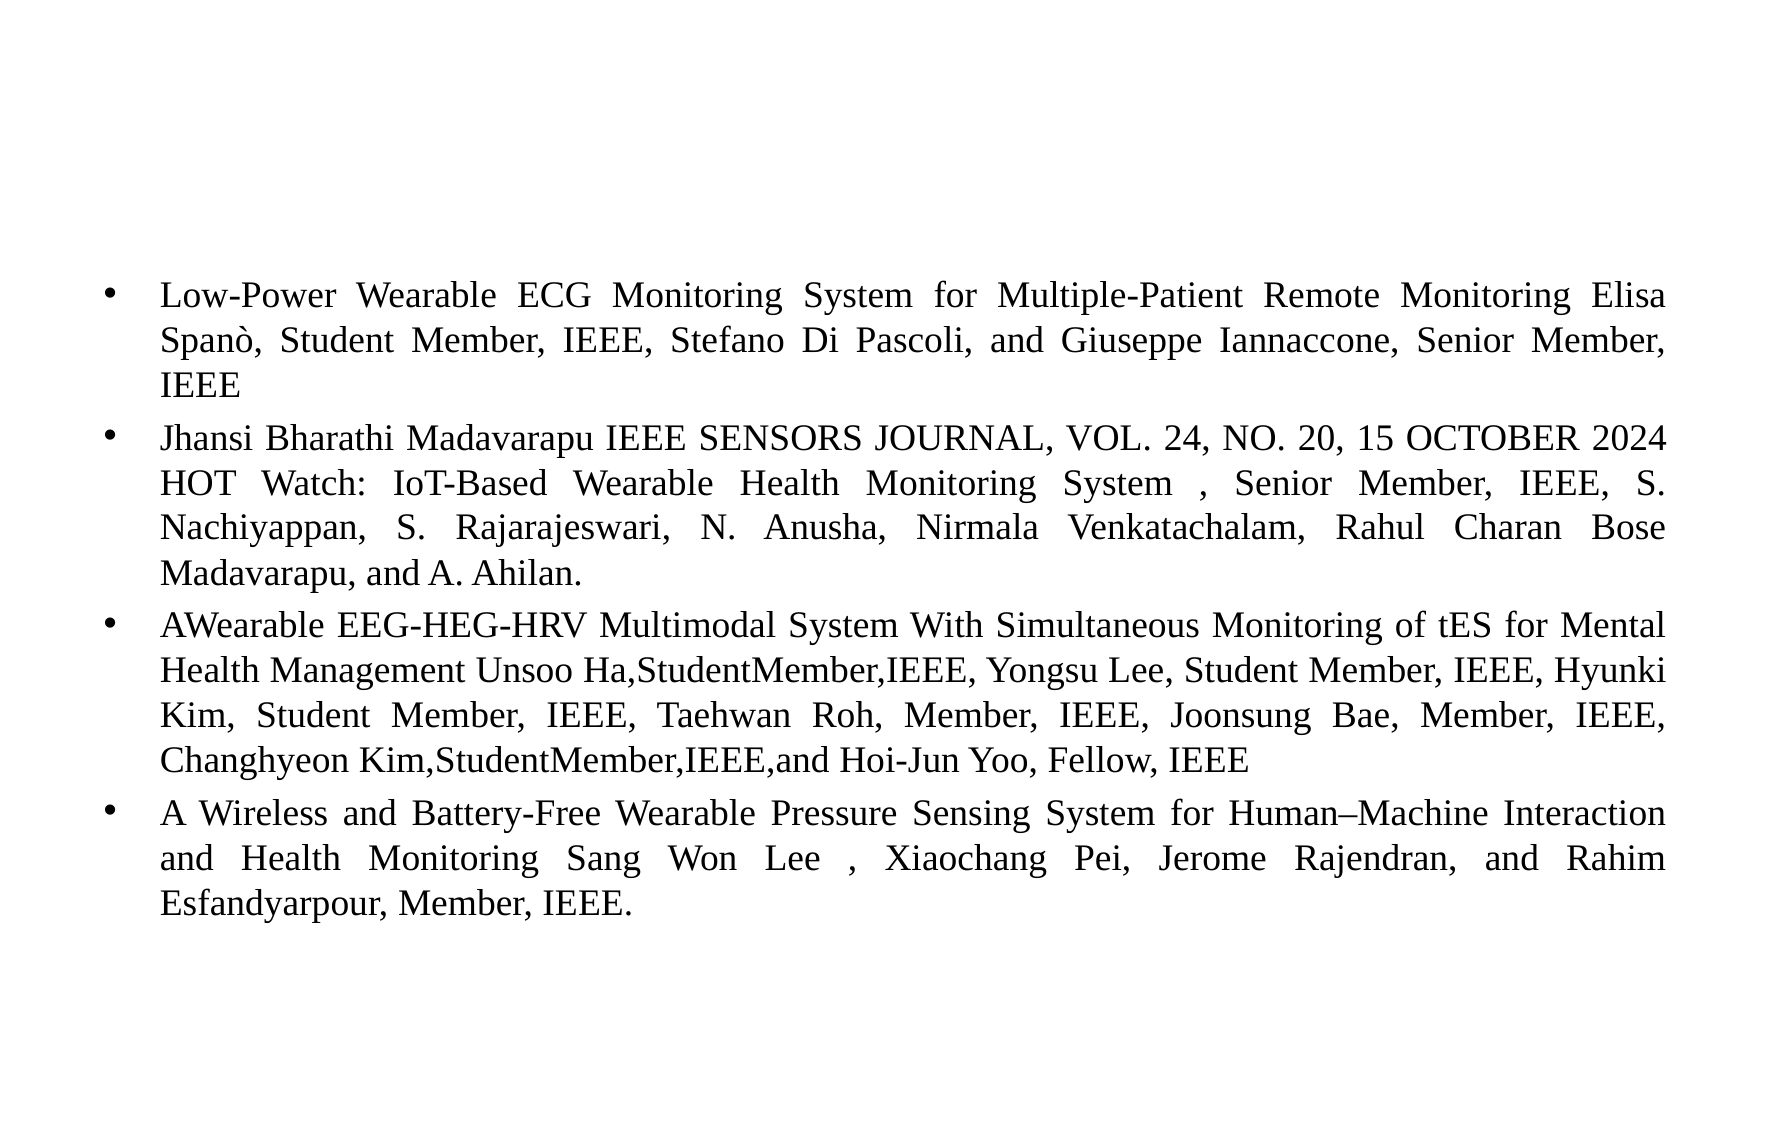

Low-Power Wearable ECG Monitoring System for Multiple-Patient Remote Monitoring Elisa Spanò, Student Member, IEEE, Stefano Di Pascoli, and Giuseppe Iannaccone, Senior Member, IEEE
Jhansi Bharathi Madavarapu IEEE SENSORS JOURNAL, VOL. 24, NO. 20, 15 OCTOBER 2024 HOT Watch: IoT-Based Wearable Health Monitoring System , Senior Member, IEEE, S. Nachiyappan, S. Rajarajeswari, N. Anusha, Nirmala Venkatachalam, Rahul Charan Bose Madavarapu, and A. Ahilan.
AWearable EEG-HEG-HRV Multimodal System With Simultaneous Monitoring of tES for Mental Health Management Unsoo Ha,StudentMember,IEEE, Yongsu Lee, Student Member, IEEE, Hyunki Kim, Student Member, IEEE, Taehwan Roh, Member, IEEE, Joonsung Bae, Member, IEEE, Changhyeon Kim,StudentMember,IEEE,and Hoi-Jun Yoo, Fellow, IEEE
A Wireless and Battery-Free Wearable Pressure Sensing System for Human–Machine Interaction and Health Monitoring Sang Won Lee , Xiaochang Pei, Jerome Rajendran, and Rahim Esfandyarpour, Member, IEEE.